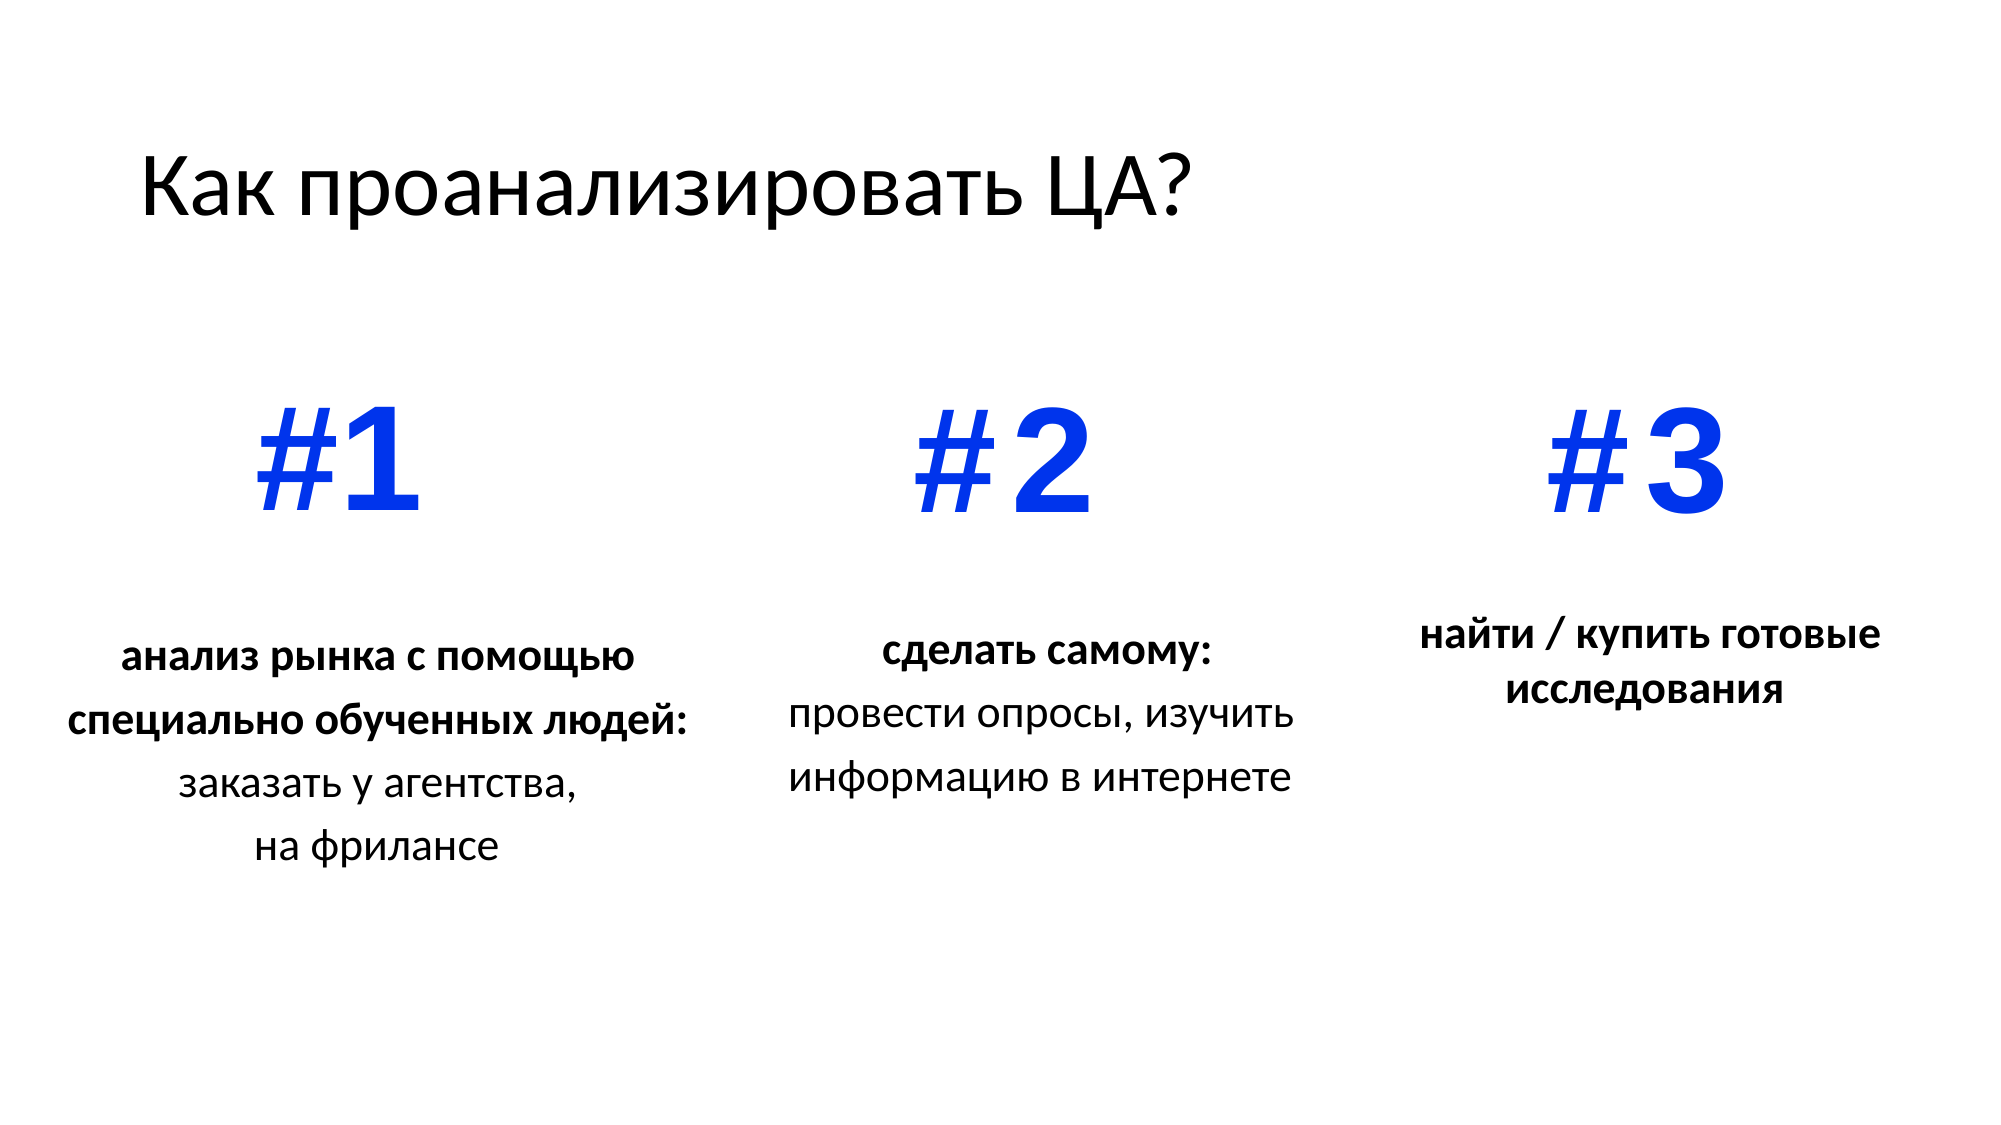

Как проанализировать ЦА?
# #1
#2
сделать самому:
провести опросы, изучить информацию в интернете
#3
найти / купить готовые исследования
анализ рынка с помощью специально обученных людей:
заказать у агентства,
на фрилансе